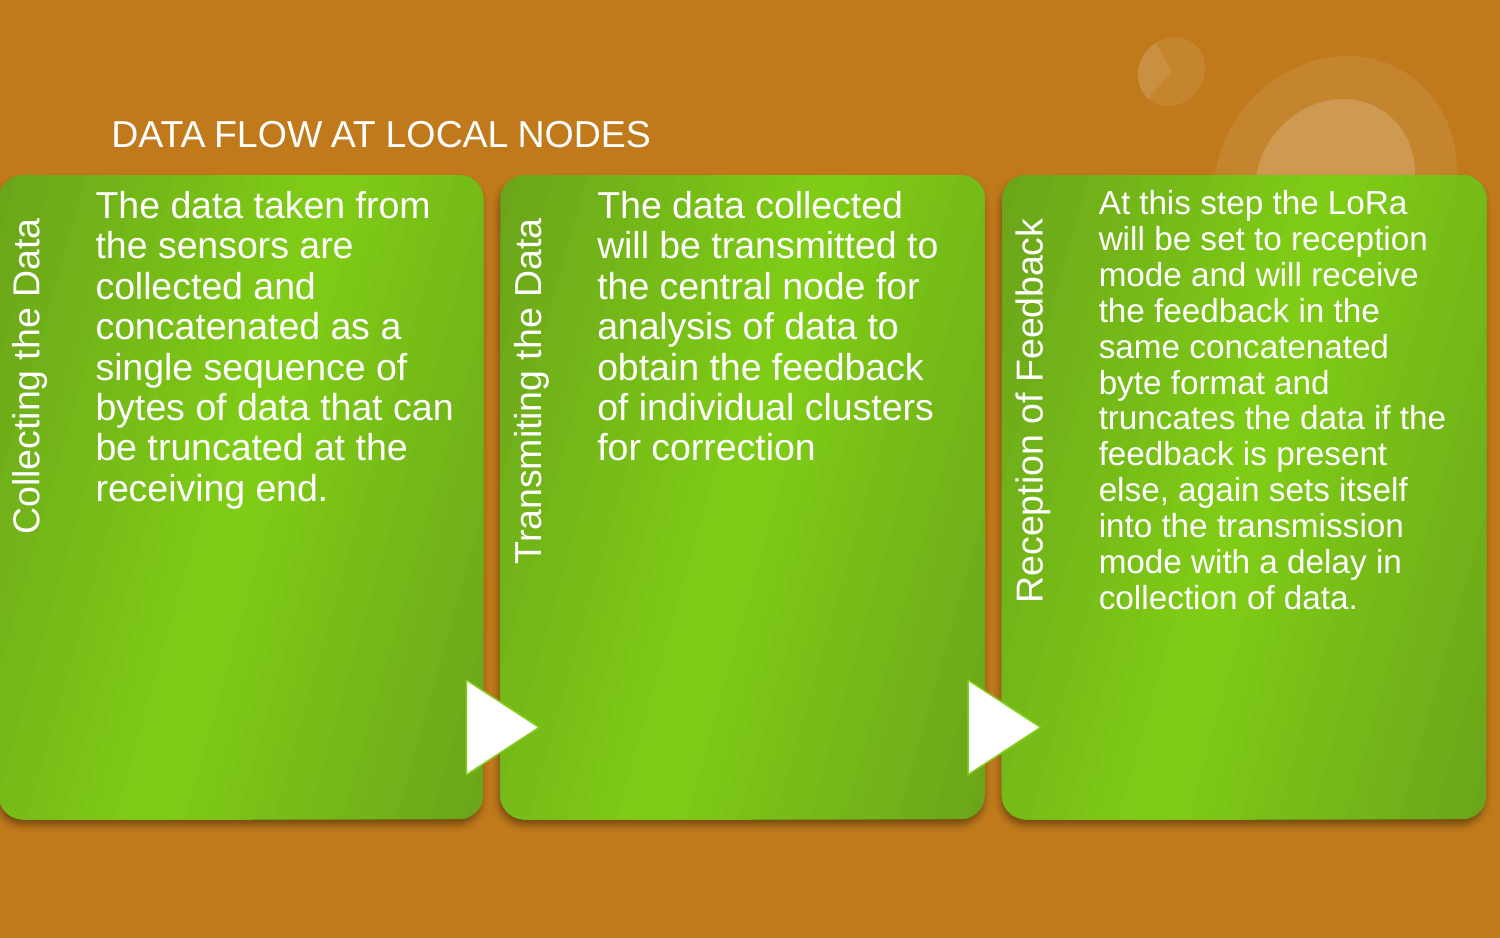

DATA FLOW AT LOCAL NODES
#

The data taken from the sensors are collected and concatenated as a single sequence of bytes of data that can be truncated at the receiving end.

The data collected will be transmitted to the central node for analysis of data to obtain the feedback of individual clusters for correction

At this step the LoRa will be set to reception mode and will receive the feedback in the same concatenated byte format and truncates the data if the feedback is present else, again sets itself into the transmission mode with a delay in collection of data.
Collecting the Data
Transmiting the Data
Reception of Feedback

9